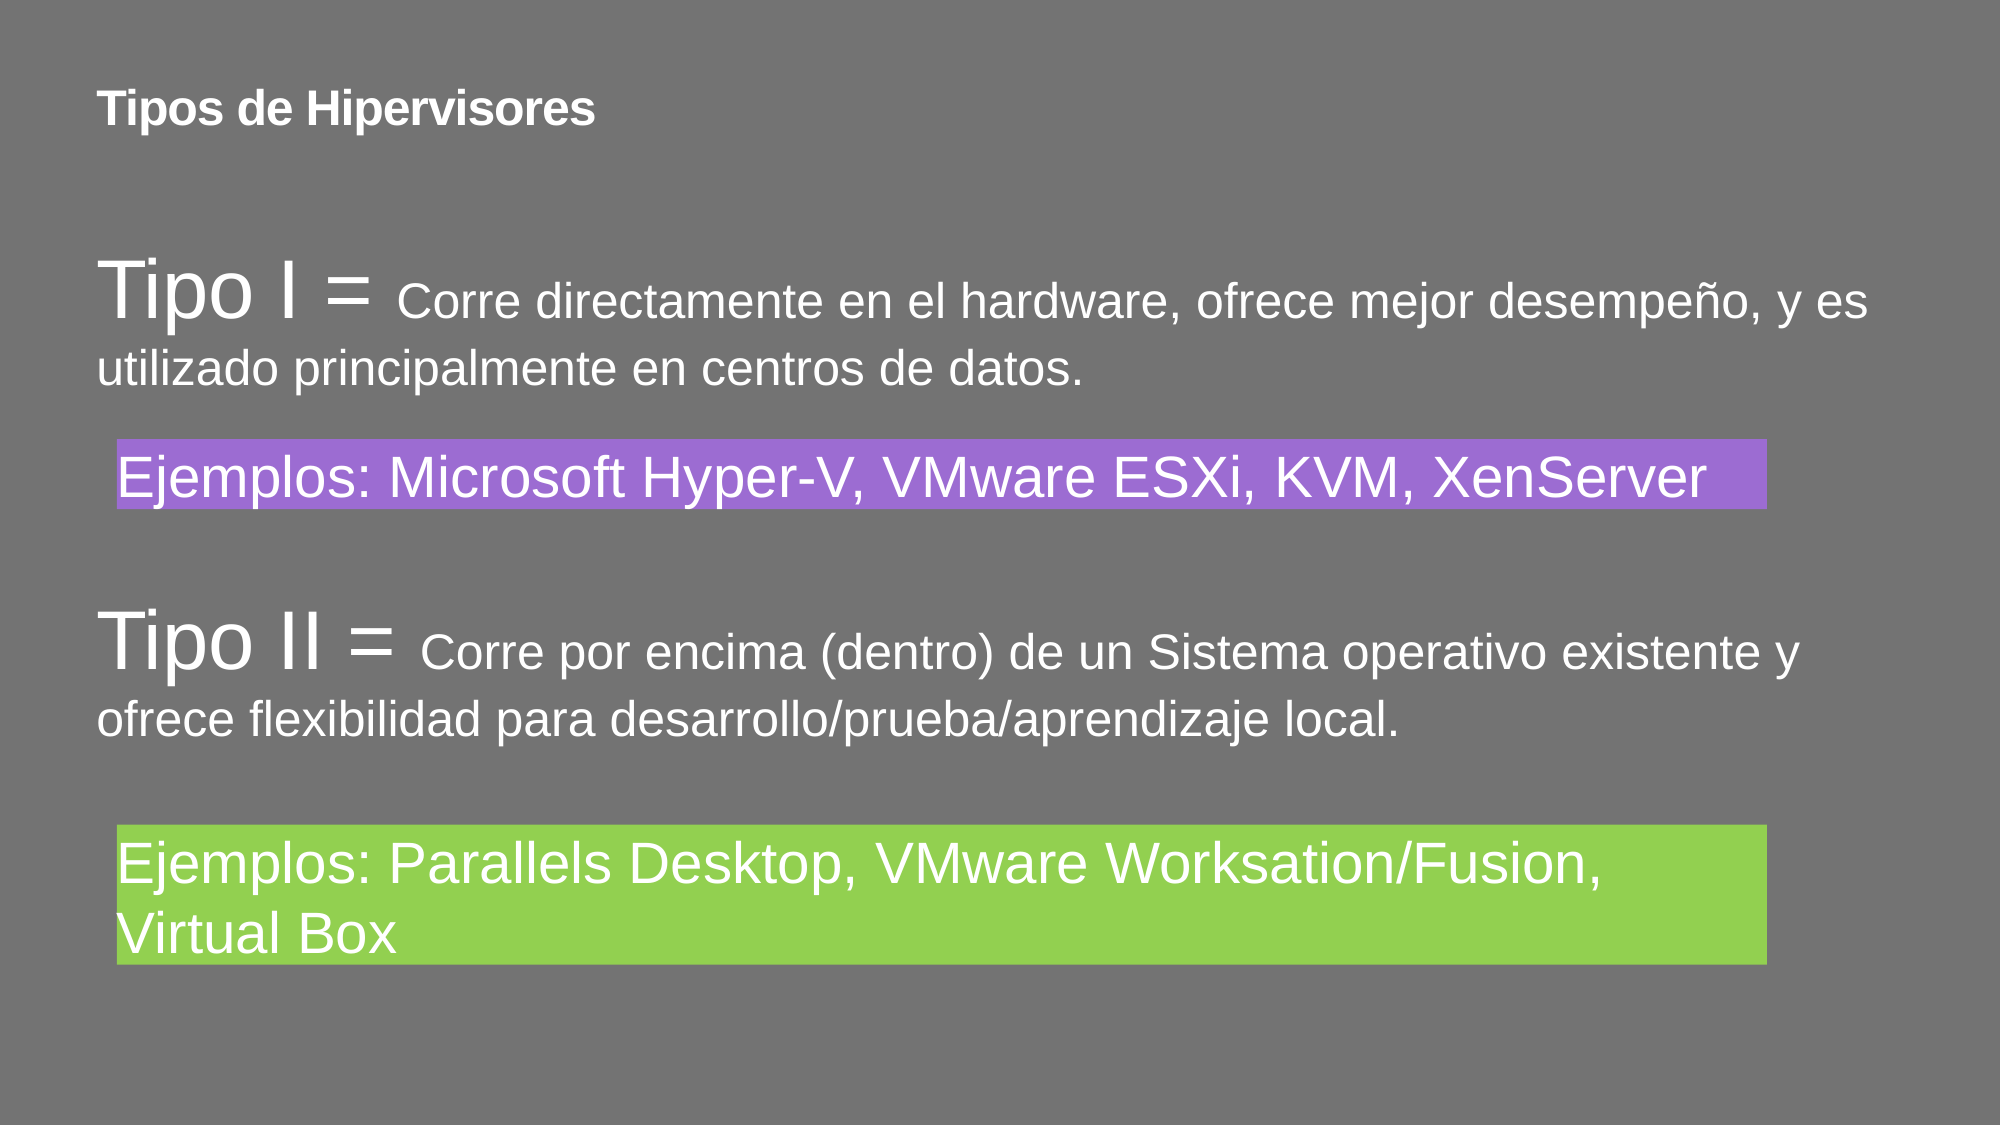

# Tipos de Hipervisores
Tipo I = Corre directamente en el hardware, ofrece mejor desempeño, y es utilizado principalmente en centros de datos.
Ejemplos: Microsoft Hyper-V, VMware ESXi, KVM, XenServer
Tipo II = Corre por encima (dentro) de un Sistema operativo existente y ofrece flexibilidad para desarrollo/prueba/aprendizaje local.
Ejemplos: Parallels Desktop, VMware Worksation/Fusion, Virtual Box